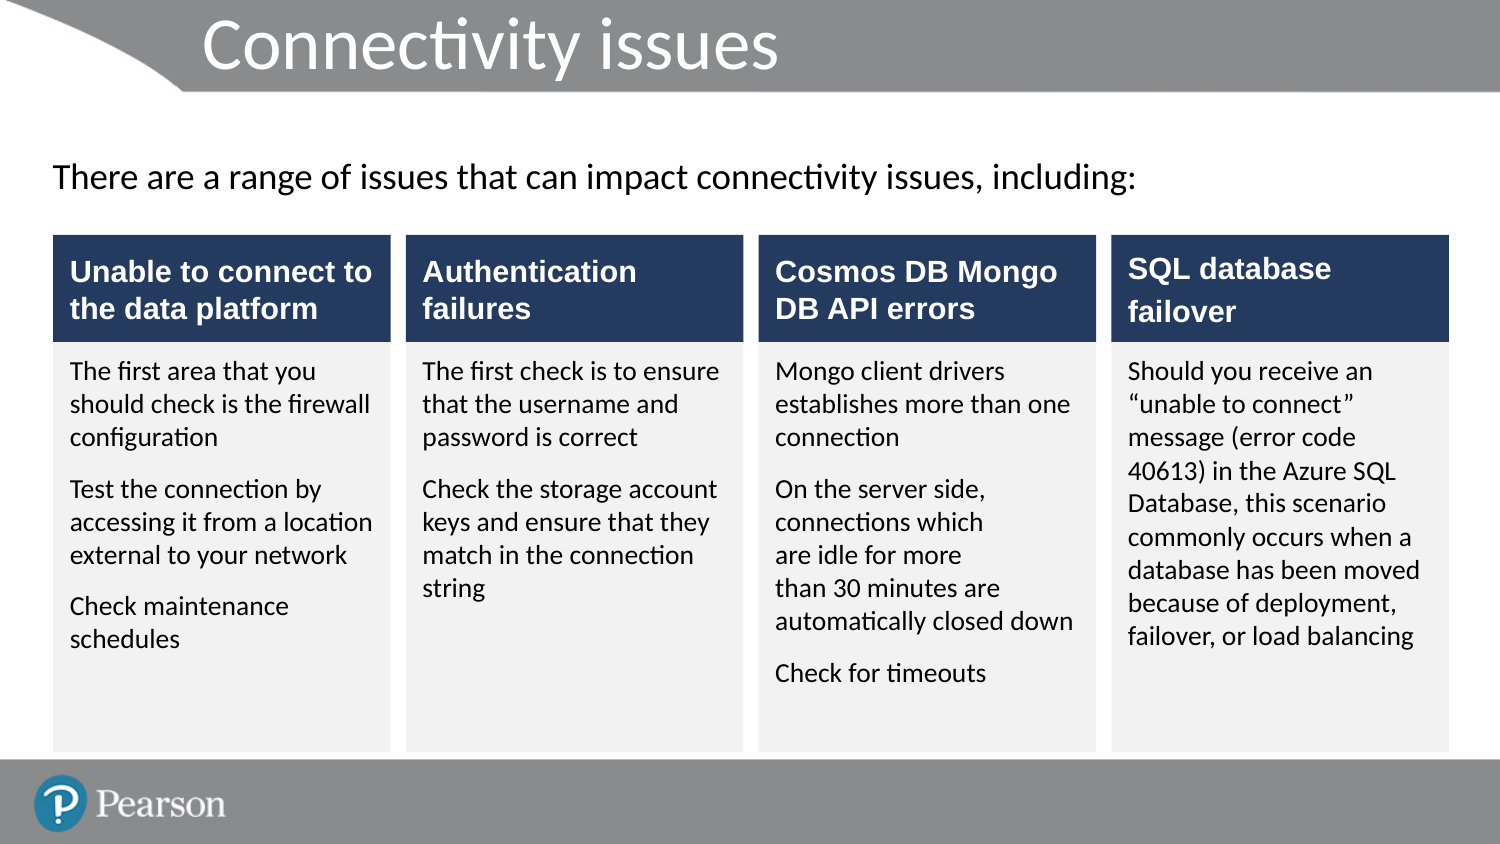

# Connectivity issues

There are a range of issues that can impact connectivity issues, including:
Unable to connect to the data platform
Authentication failures
Cosmos DB Mongo DB API errors
SQL database
failover
The first area that you should check is the firewall configuration
Test the connection by accessing it from a location external to your network
Check maintenance schedules

The first check is to ensure that the username and password is correct
Check the storage account keys and ensure that they match in the connection string

Mongo client drivers establishes more than one connection
On the server side, connections which
are idle for more
than 30 minutes are automatically closed down
Check for timeouts

Should you receive an “unable to connect” message (error code 40613) in the Azure SQL Database, this scenario commonly occurs when a database has been moved because of deployment, failover, or load balancing